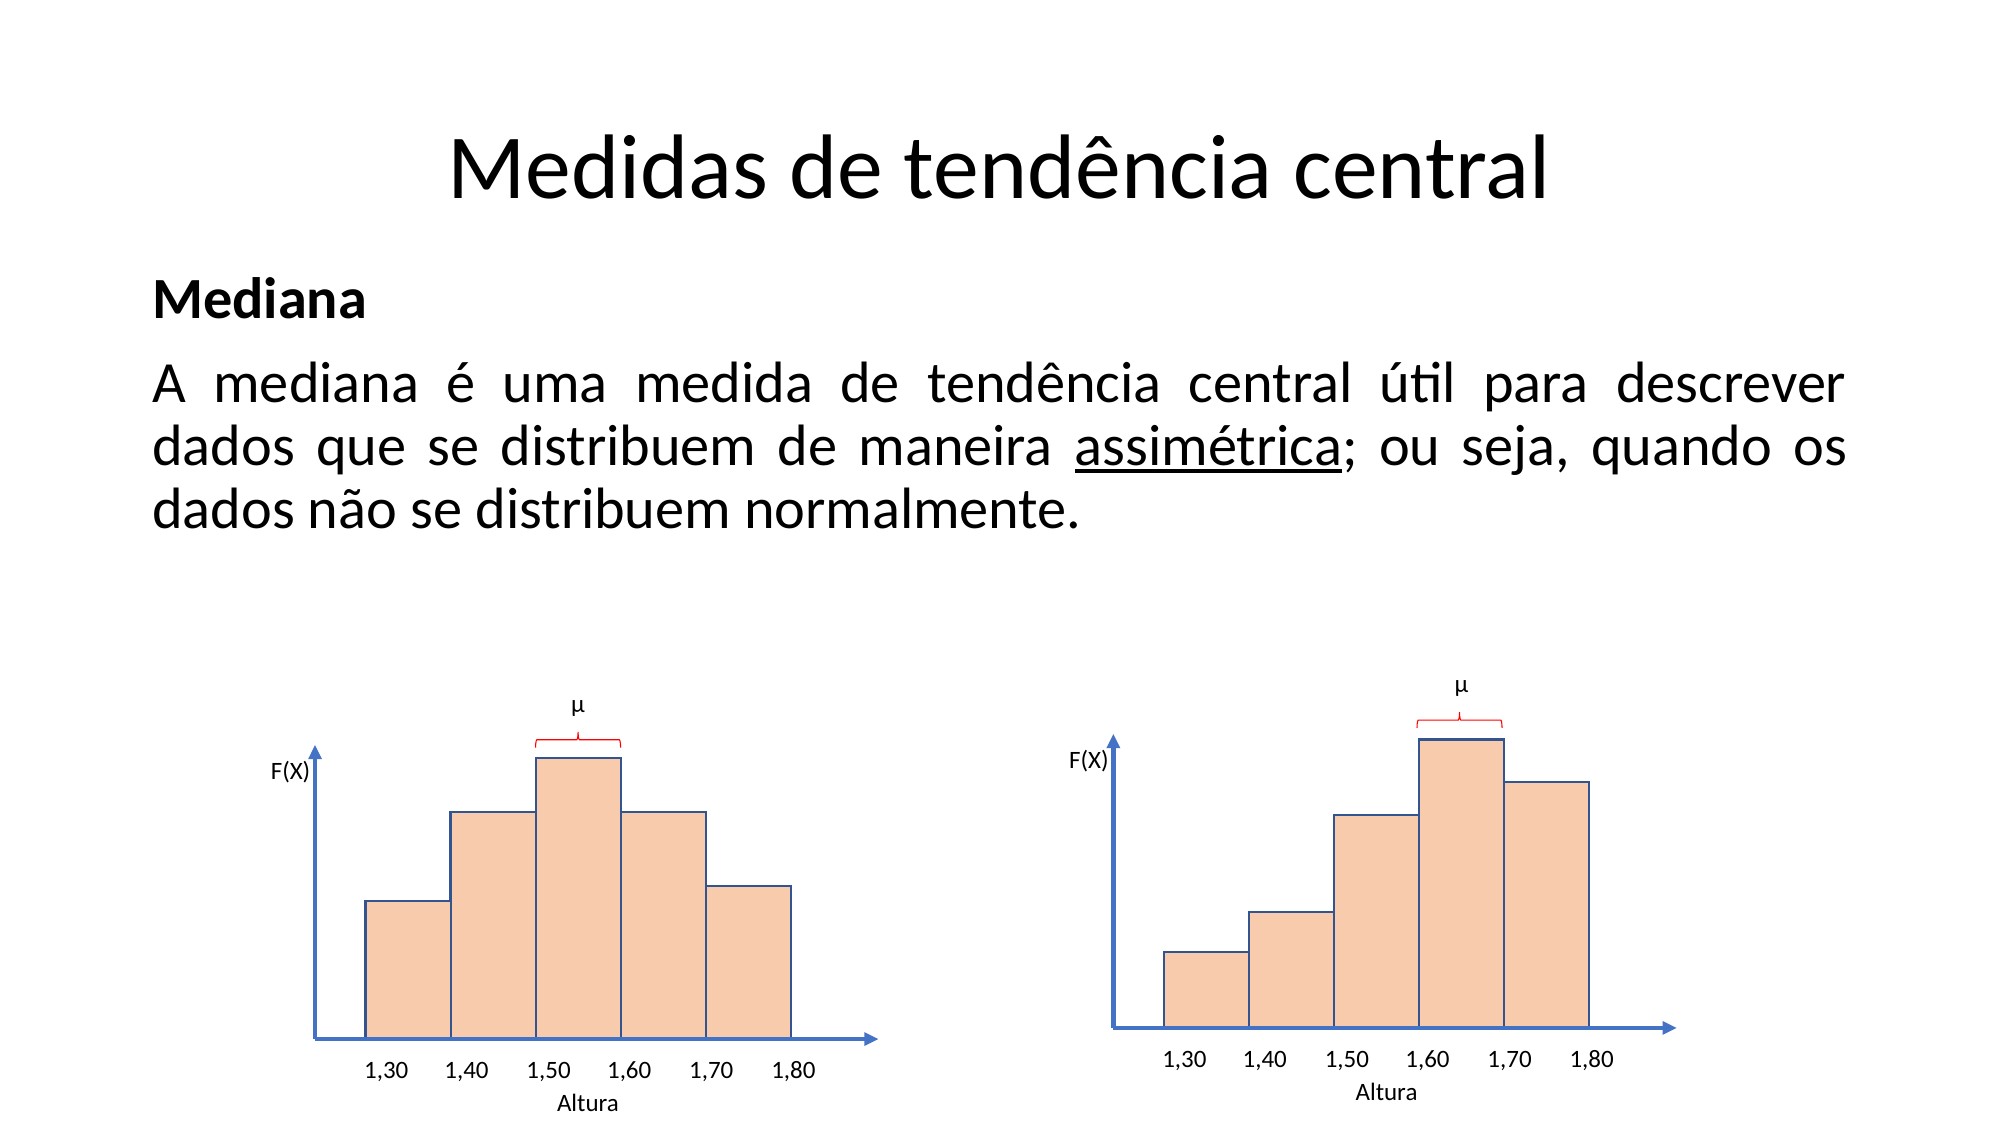

# Medidas de tendência central
Mediana
A mediana é uma medida de tendência central útil para descrever dados que se distribuem de maneira assimétrica; ou seja, quando os dados não se distribuem normalmente.
µ

µ

F(X)

1,30
1,40
1,50
1,60
1,70
1,80
Altura

F(X)

1,30
1,40
1,50
1,60
1,70
1,80
Altura